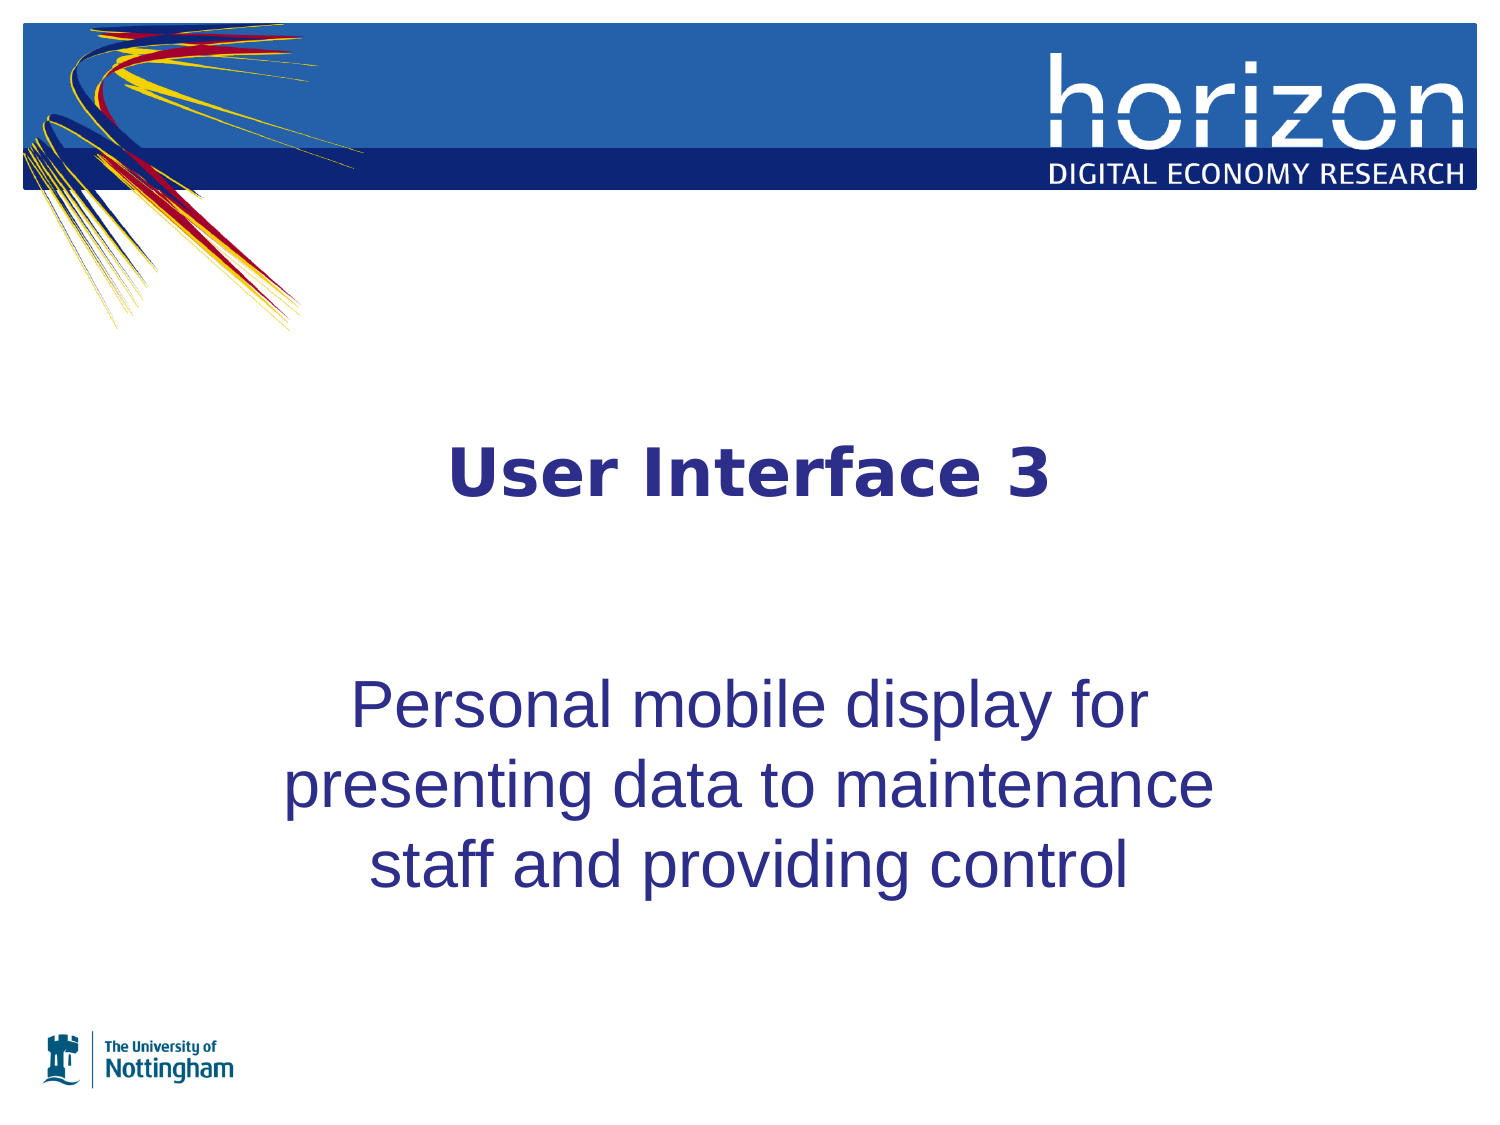

# User Interface 3
Personal mobile display for presenting data to maintenance staff and providing control